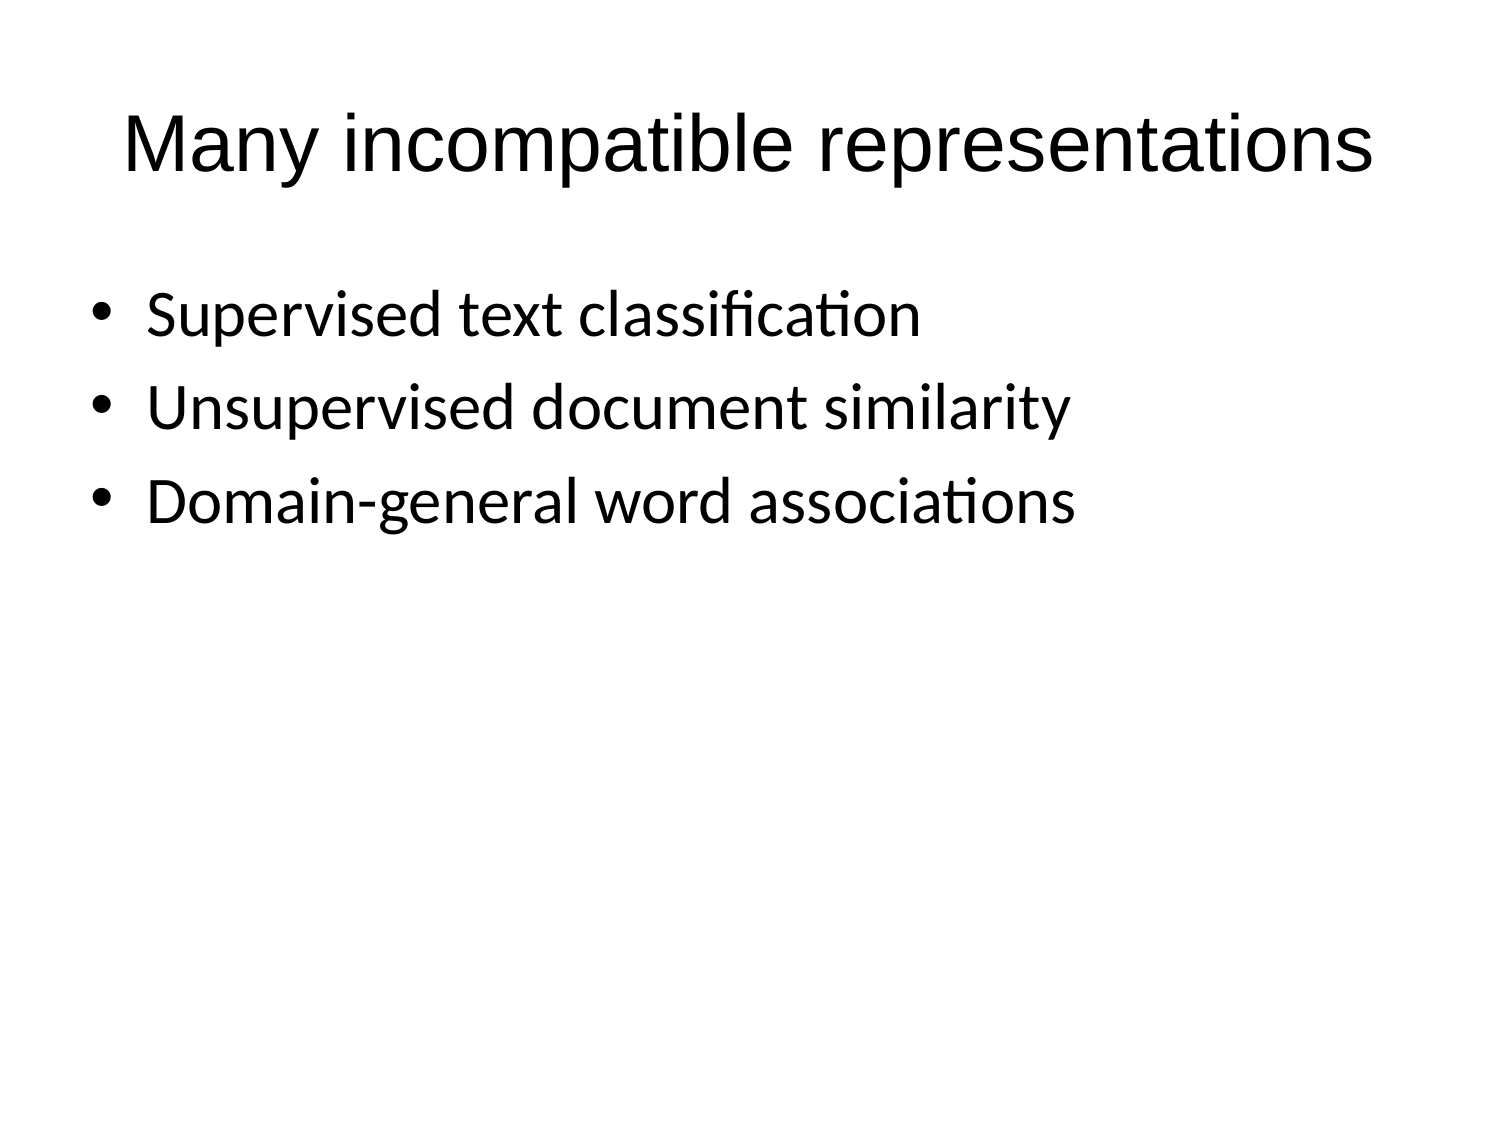

# Many incompatible representations
Supervised text classification
Unsupervised document similarity
Domain-general word associations